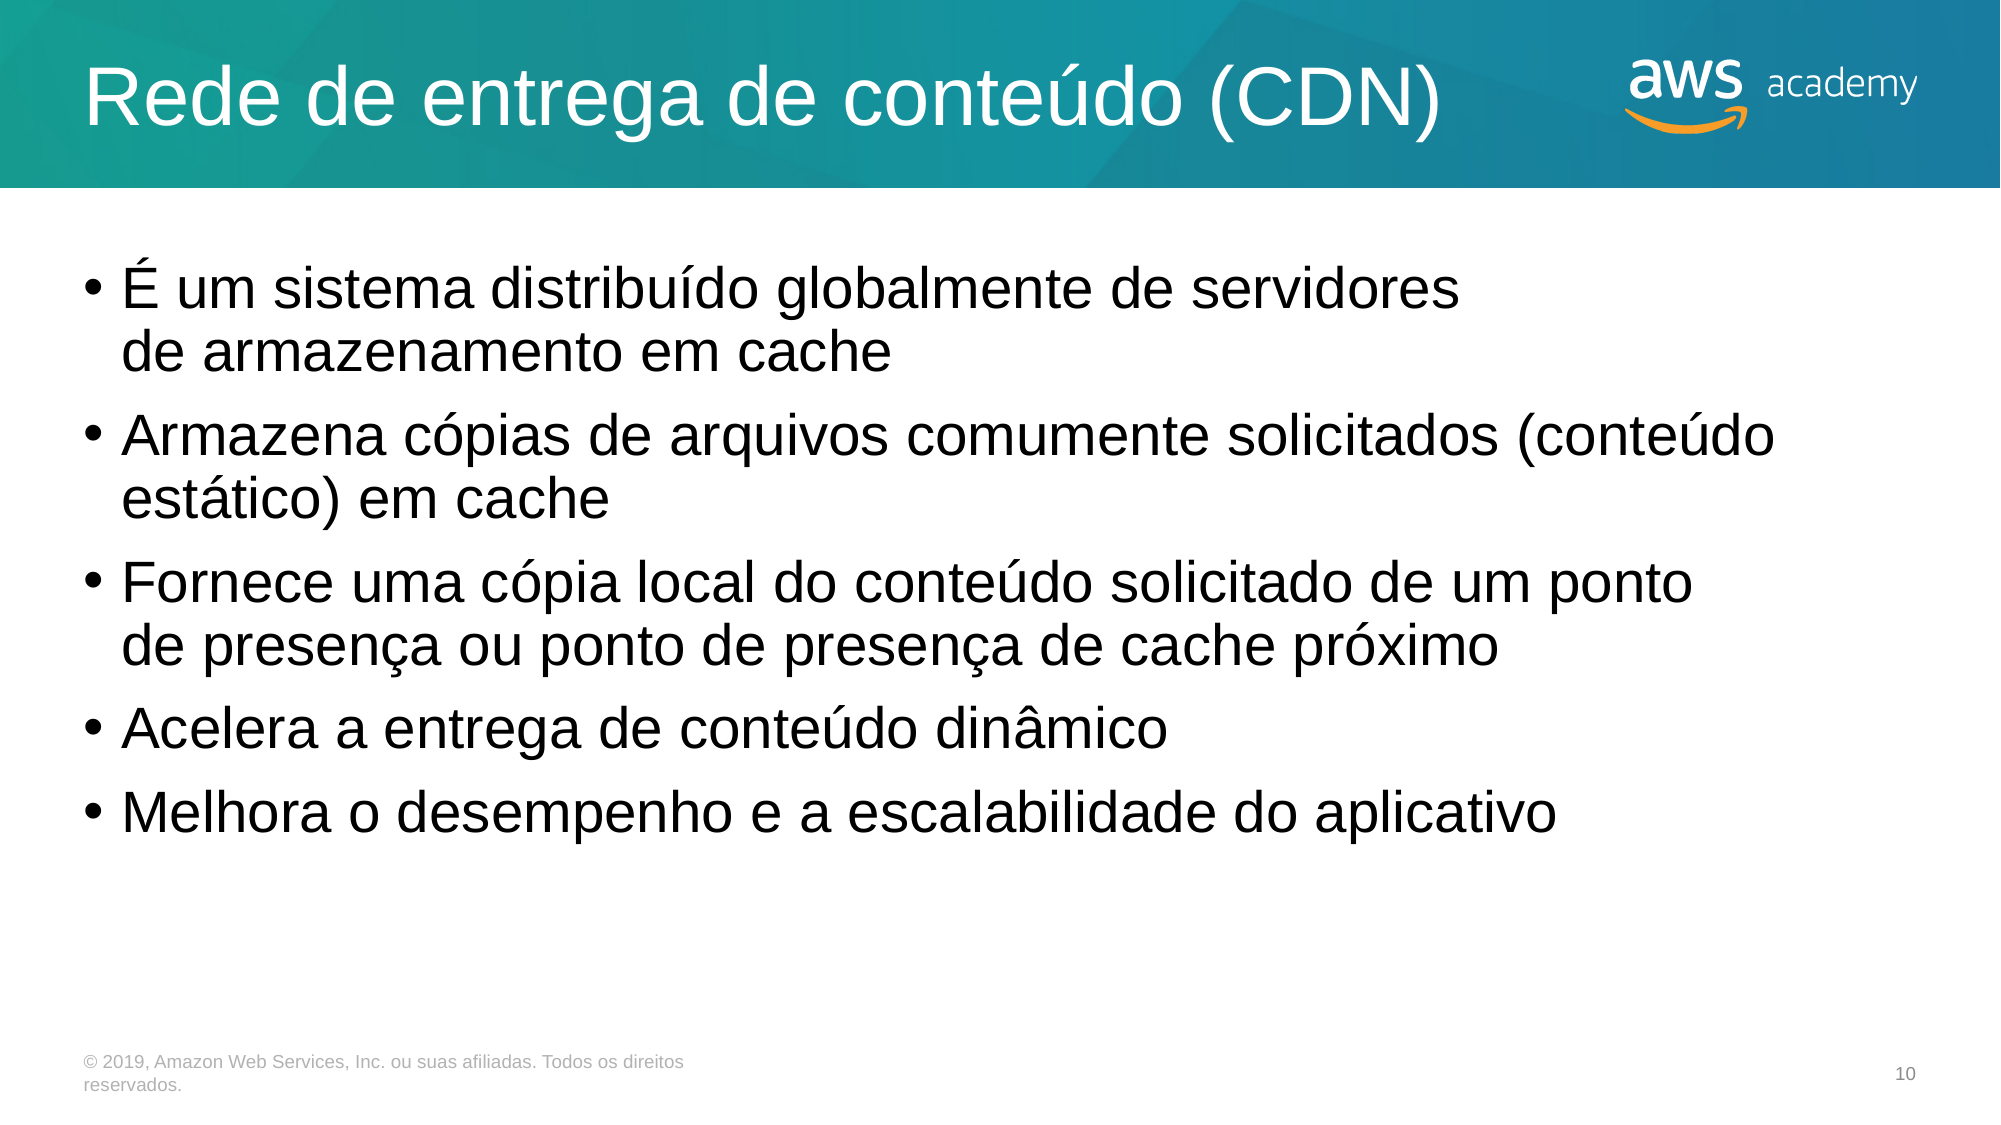

# Rede de entrega de conteúdo (CDN)
É um sistema distribuído globalmente de servidores
de armazenamento em cache
Armazena cópias de arquivos comumente solicitados (conteúdo estático) em cache
Fornece uma cópia local do conteúdo solicitado de um ponto
de presença ou ponto de presença de cache próximo
Acelera a entrega de conteúdo dinâmico
Melhora o desempenho e a escalabilidade do aplicativo
© 2019, Amazon Web Services, Inc. ou suas afiliadas. Todos os direitos reservados.
10